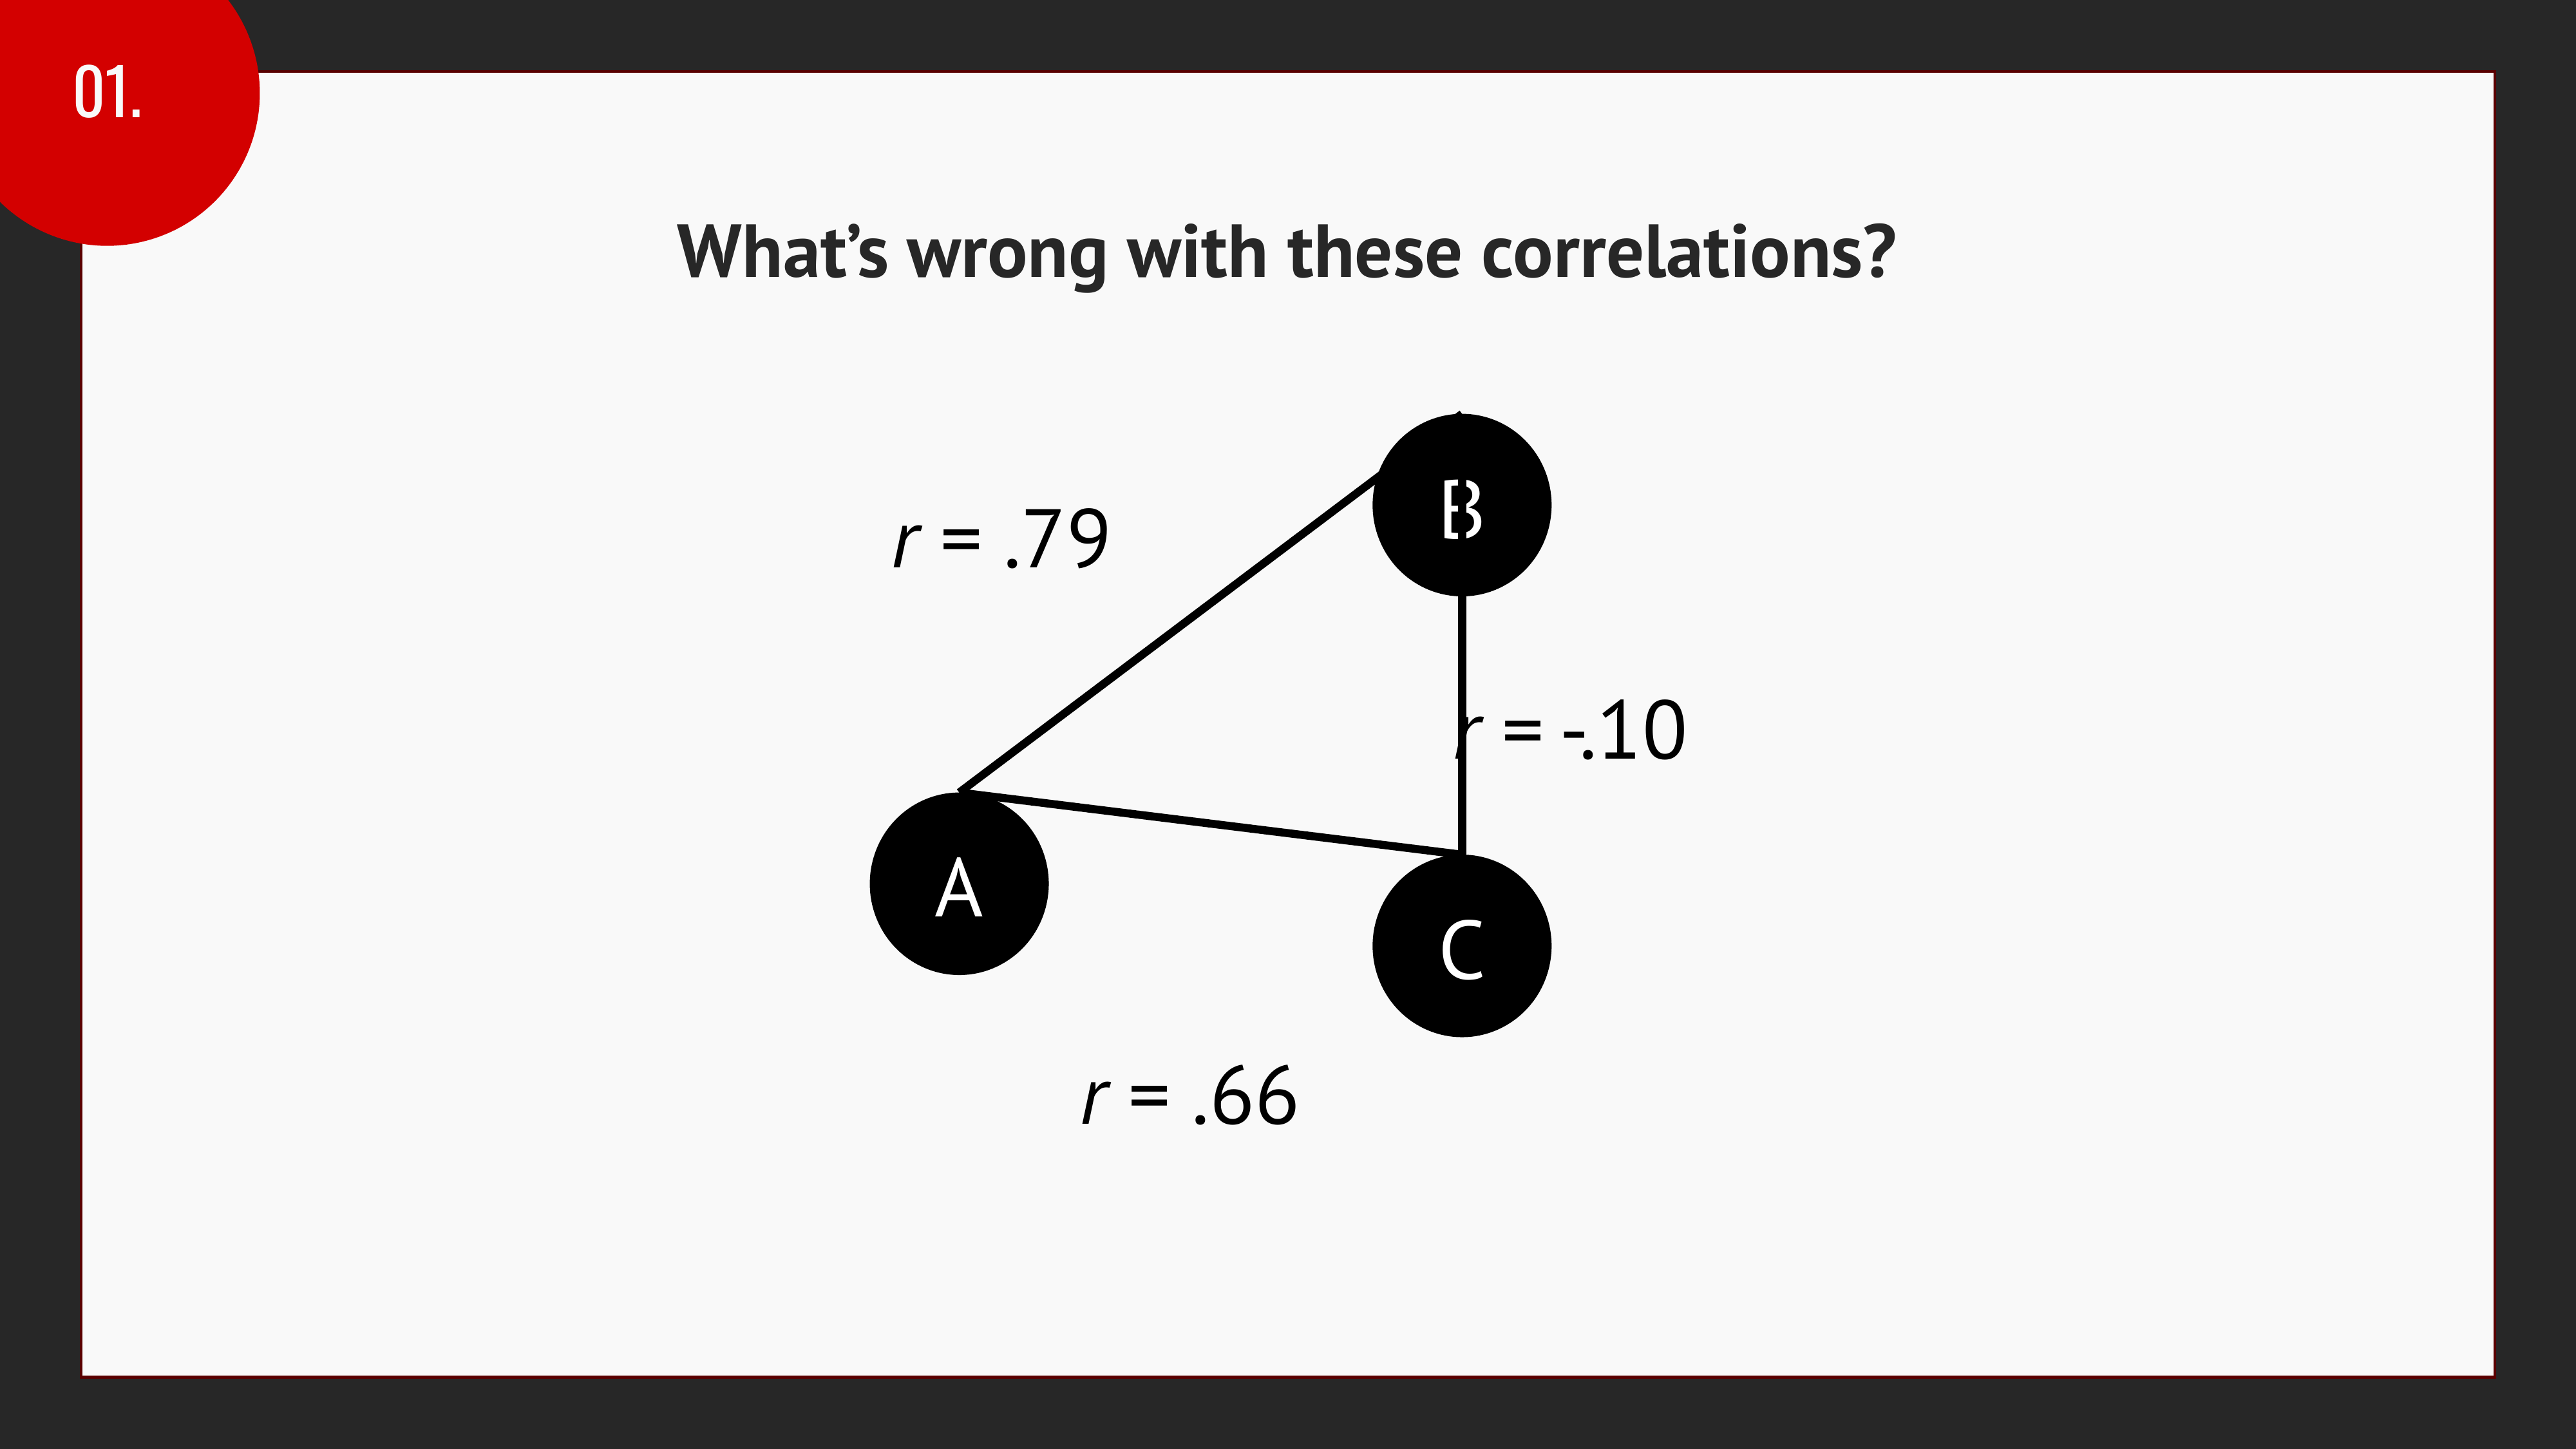

01.
What’s wrong with these correlations?

B
r = .79
r = -.10
A
C
r = .66